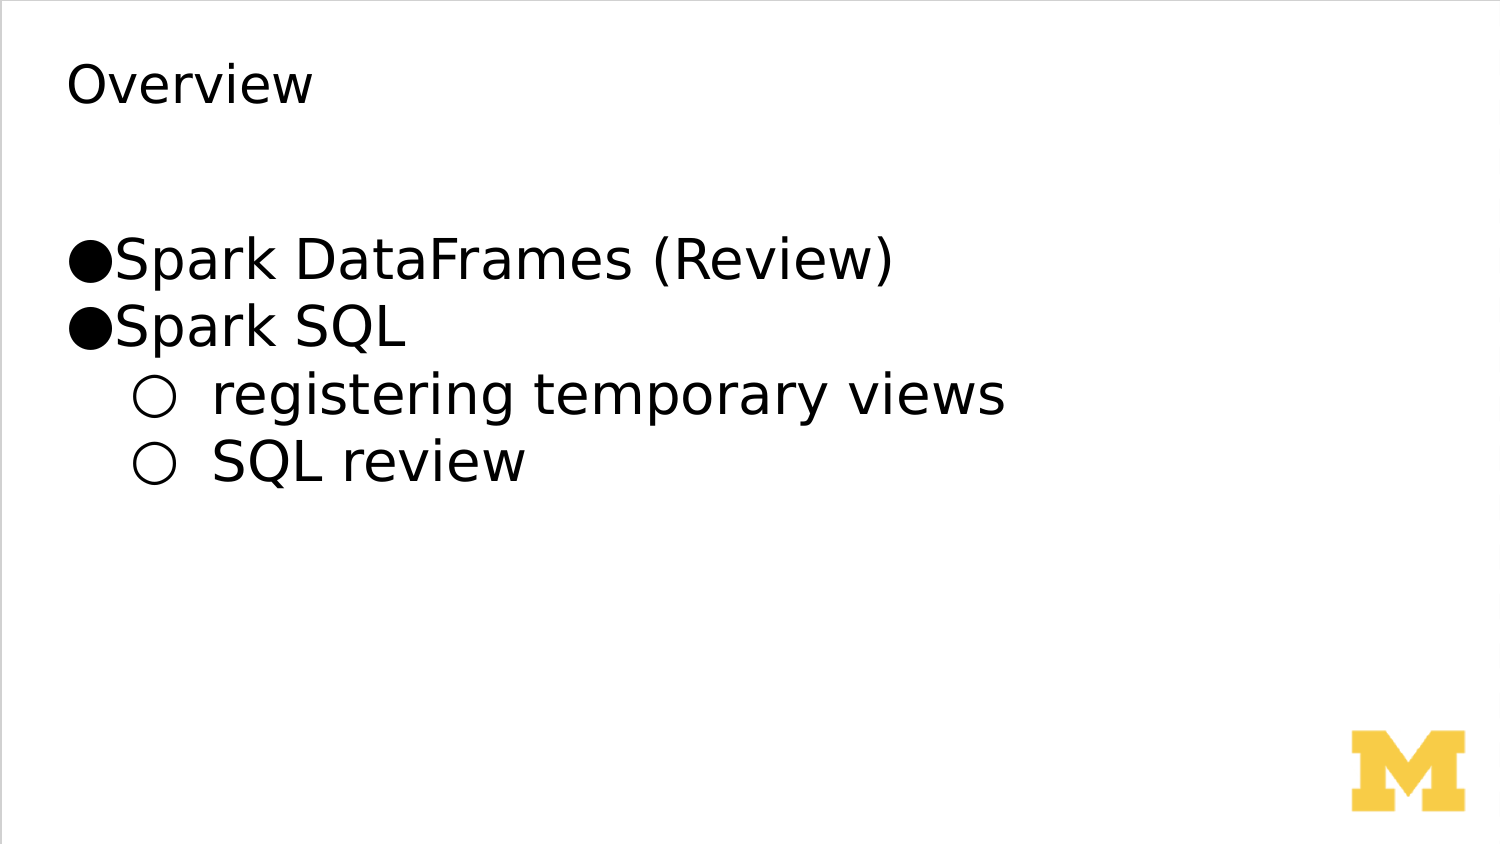

# Overview

Spark DataFrames (Review)
Spark SQL
registering temporary views
SQL review